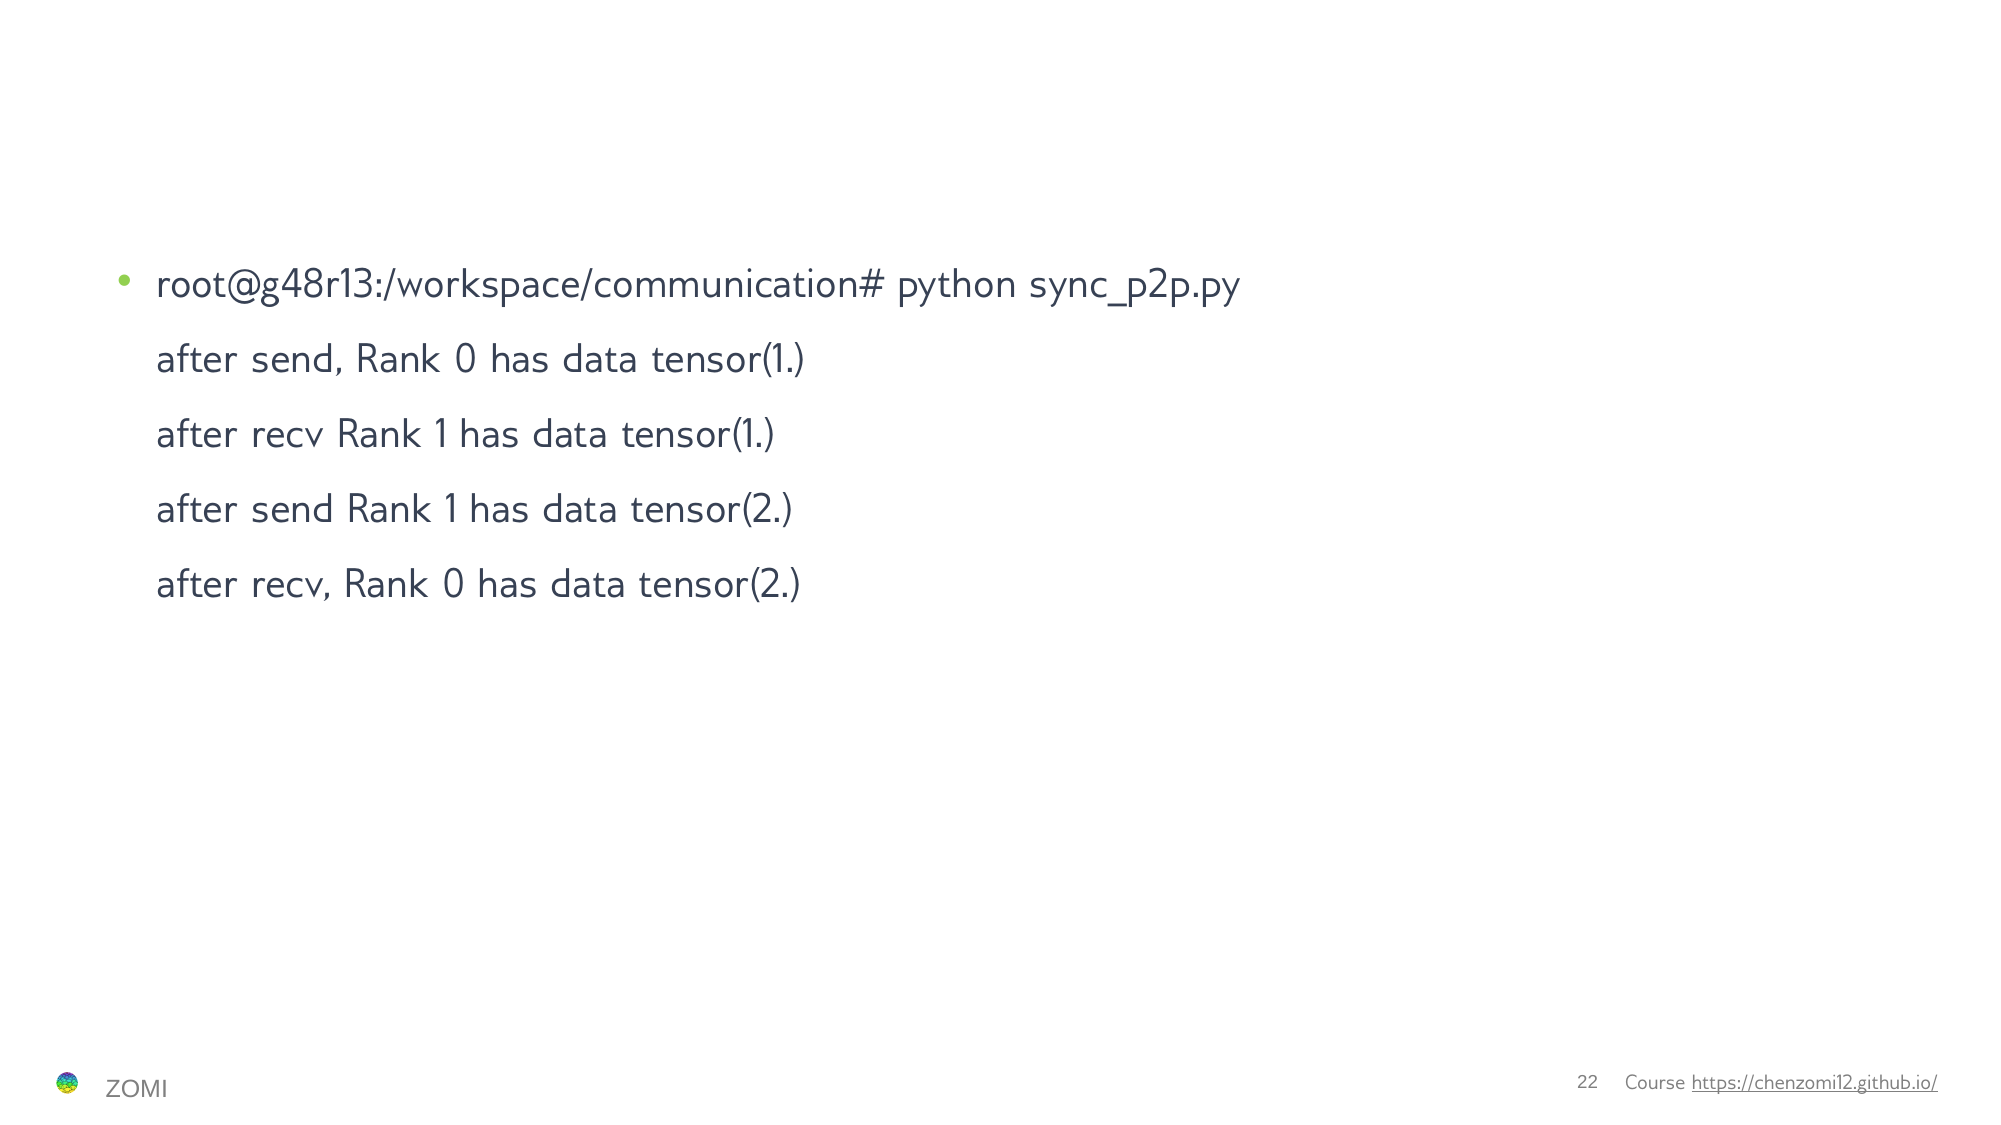

#
root@g48r13:/workspace/communication# python sync_p2p.py
after send, Rank 0 has data tensor(1.)
after recv Rank 1 has data tensor(1.)
after send Rank 1 has data tensor(2.)
after recv, Rank 0 has data tensor(2.)